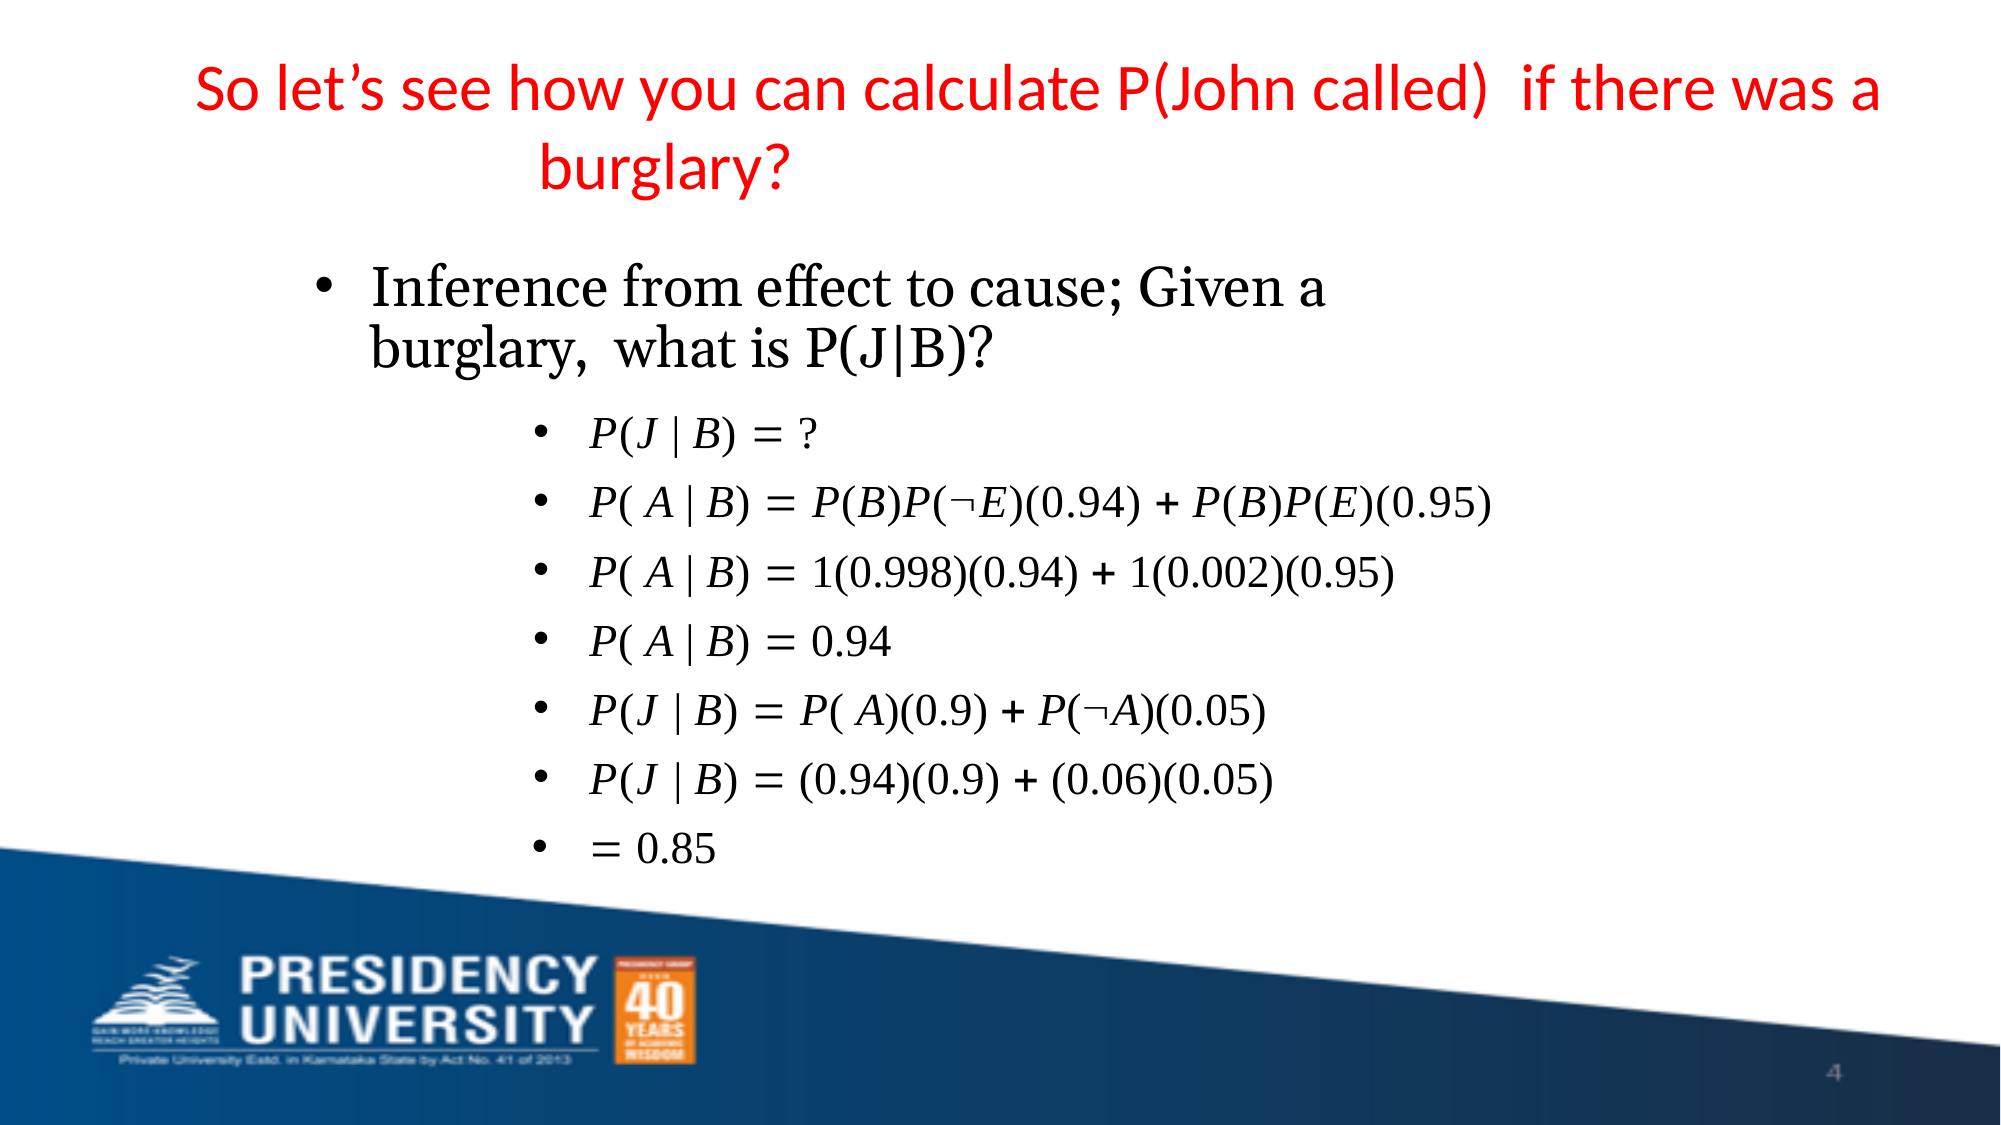

# So let’s see how you can calculate P(John called)  if there was a burglary?
Inference from effect to cause; Given a burglary,  what is P(J|B)?
P(J | B) = ?
P( A | B) = P(B)P(¬E)(0.94) + P(B)P(E)(0.95)
P( A | B) = 1(0.998)(0.94) + 1(0.002)(0.95)
P( A | B) = 0.94
P(J | B) = P( A)(0.9) + P(¬A)(0.05)
P(J | B) = (0.94)(0.9) + (0.06)(0.05)
= 0.85